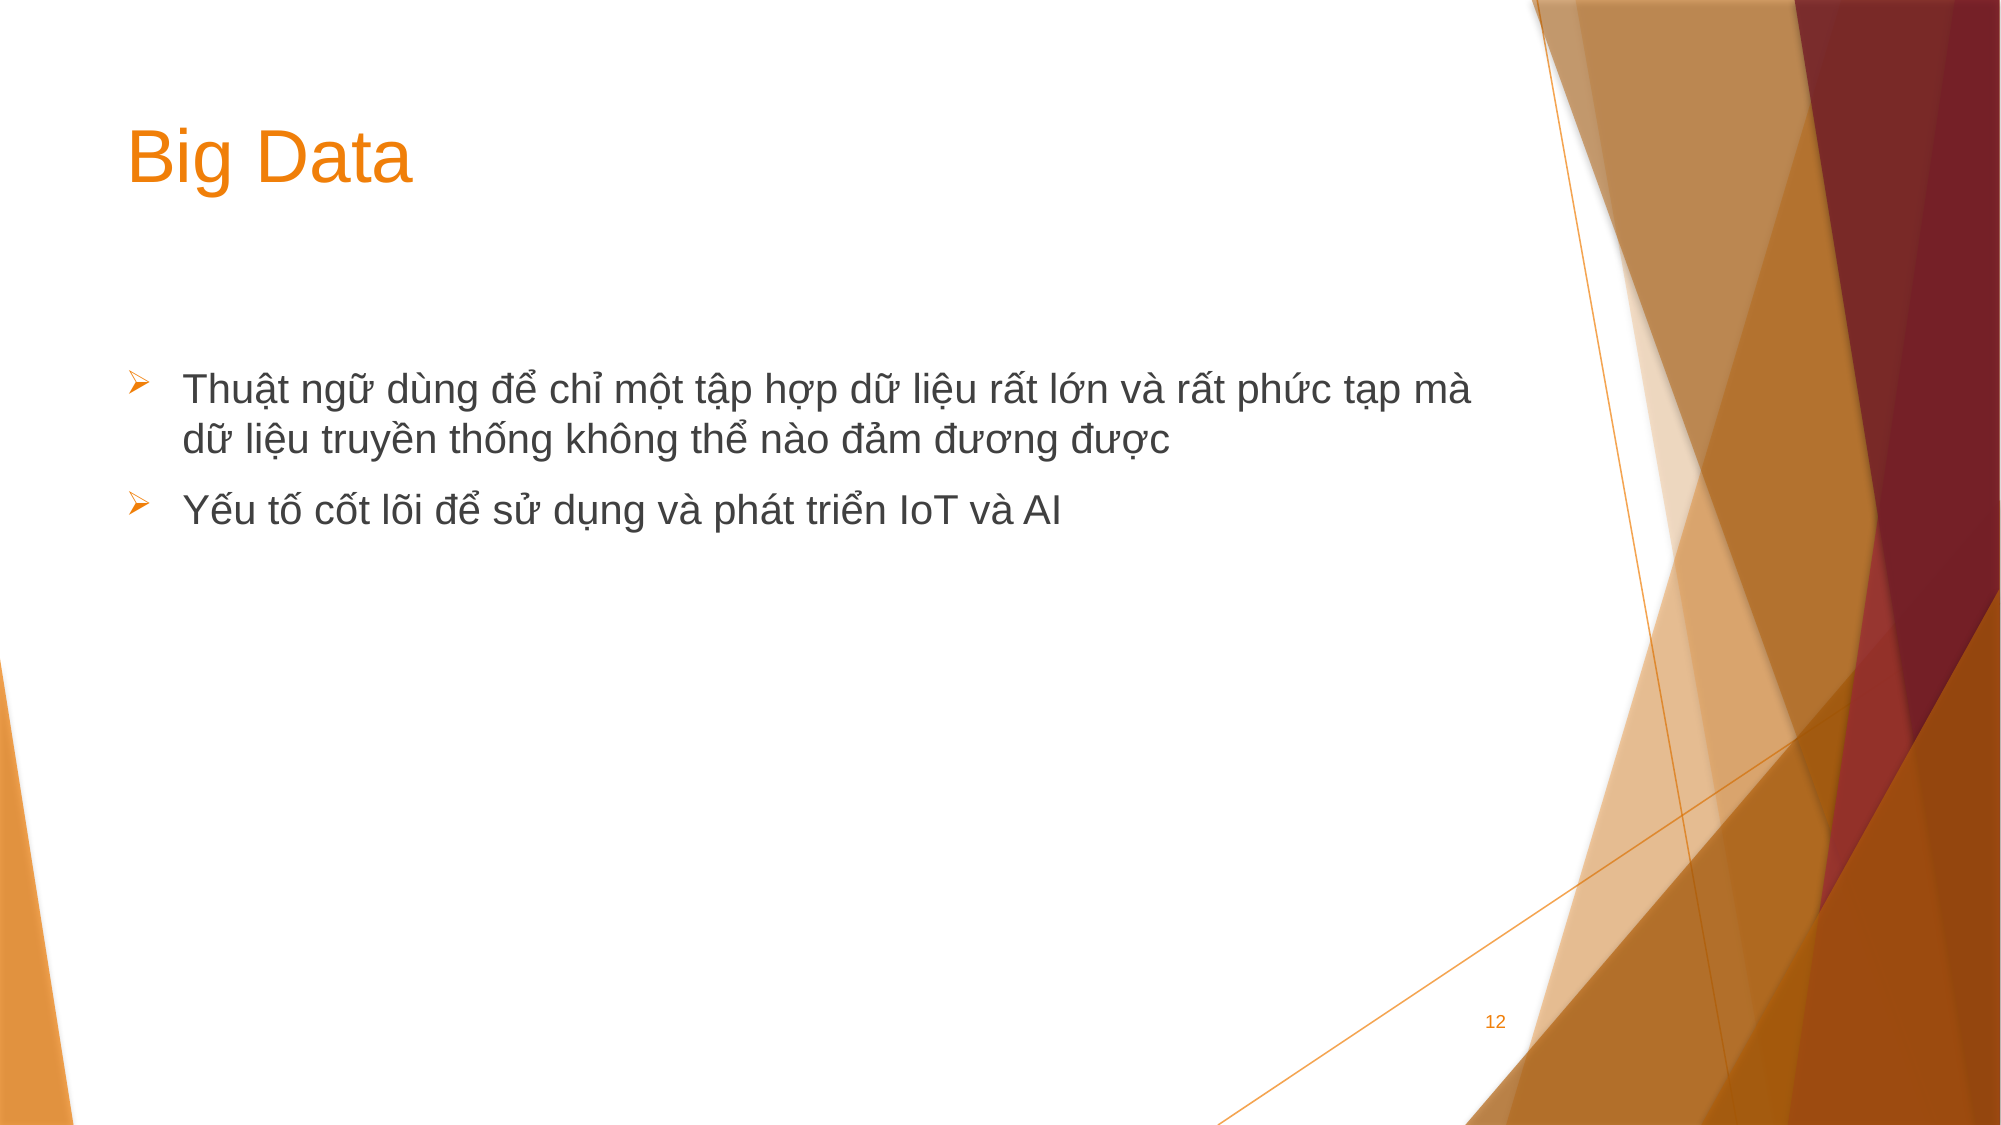

# Big Data
Thuật ngữ dùng để chỉ một tập hợp dữ liệu rất lớn và rất phức tạp mà dữ liệu truyền thống không thể nào đảm đương được
Yếu tố cốt lõi để sử dụng và phát triển IoT và AI
12